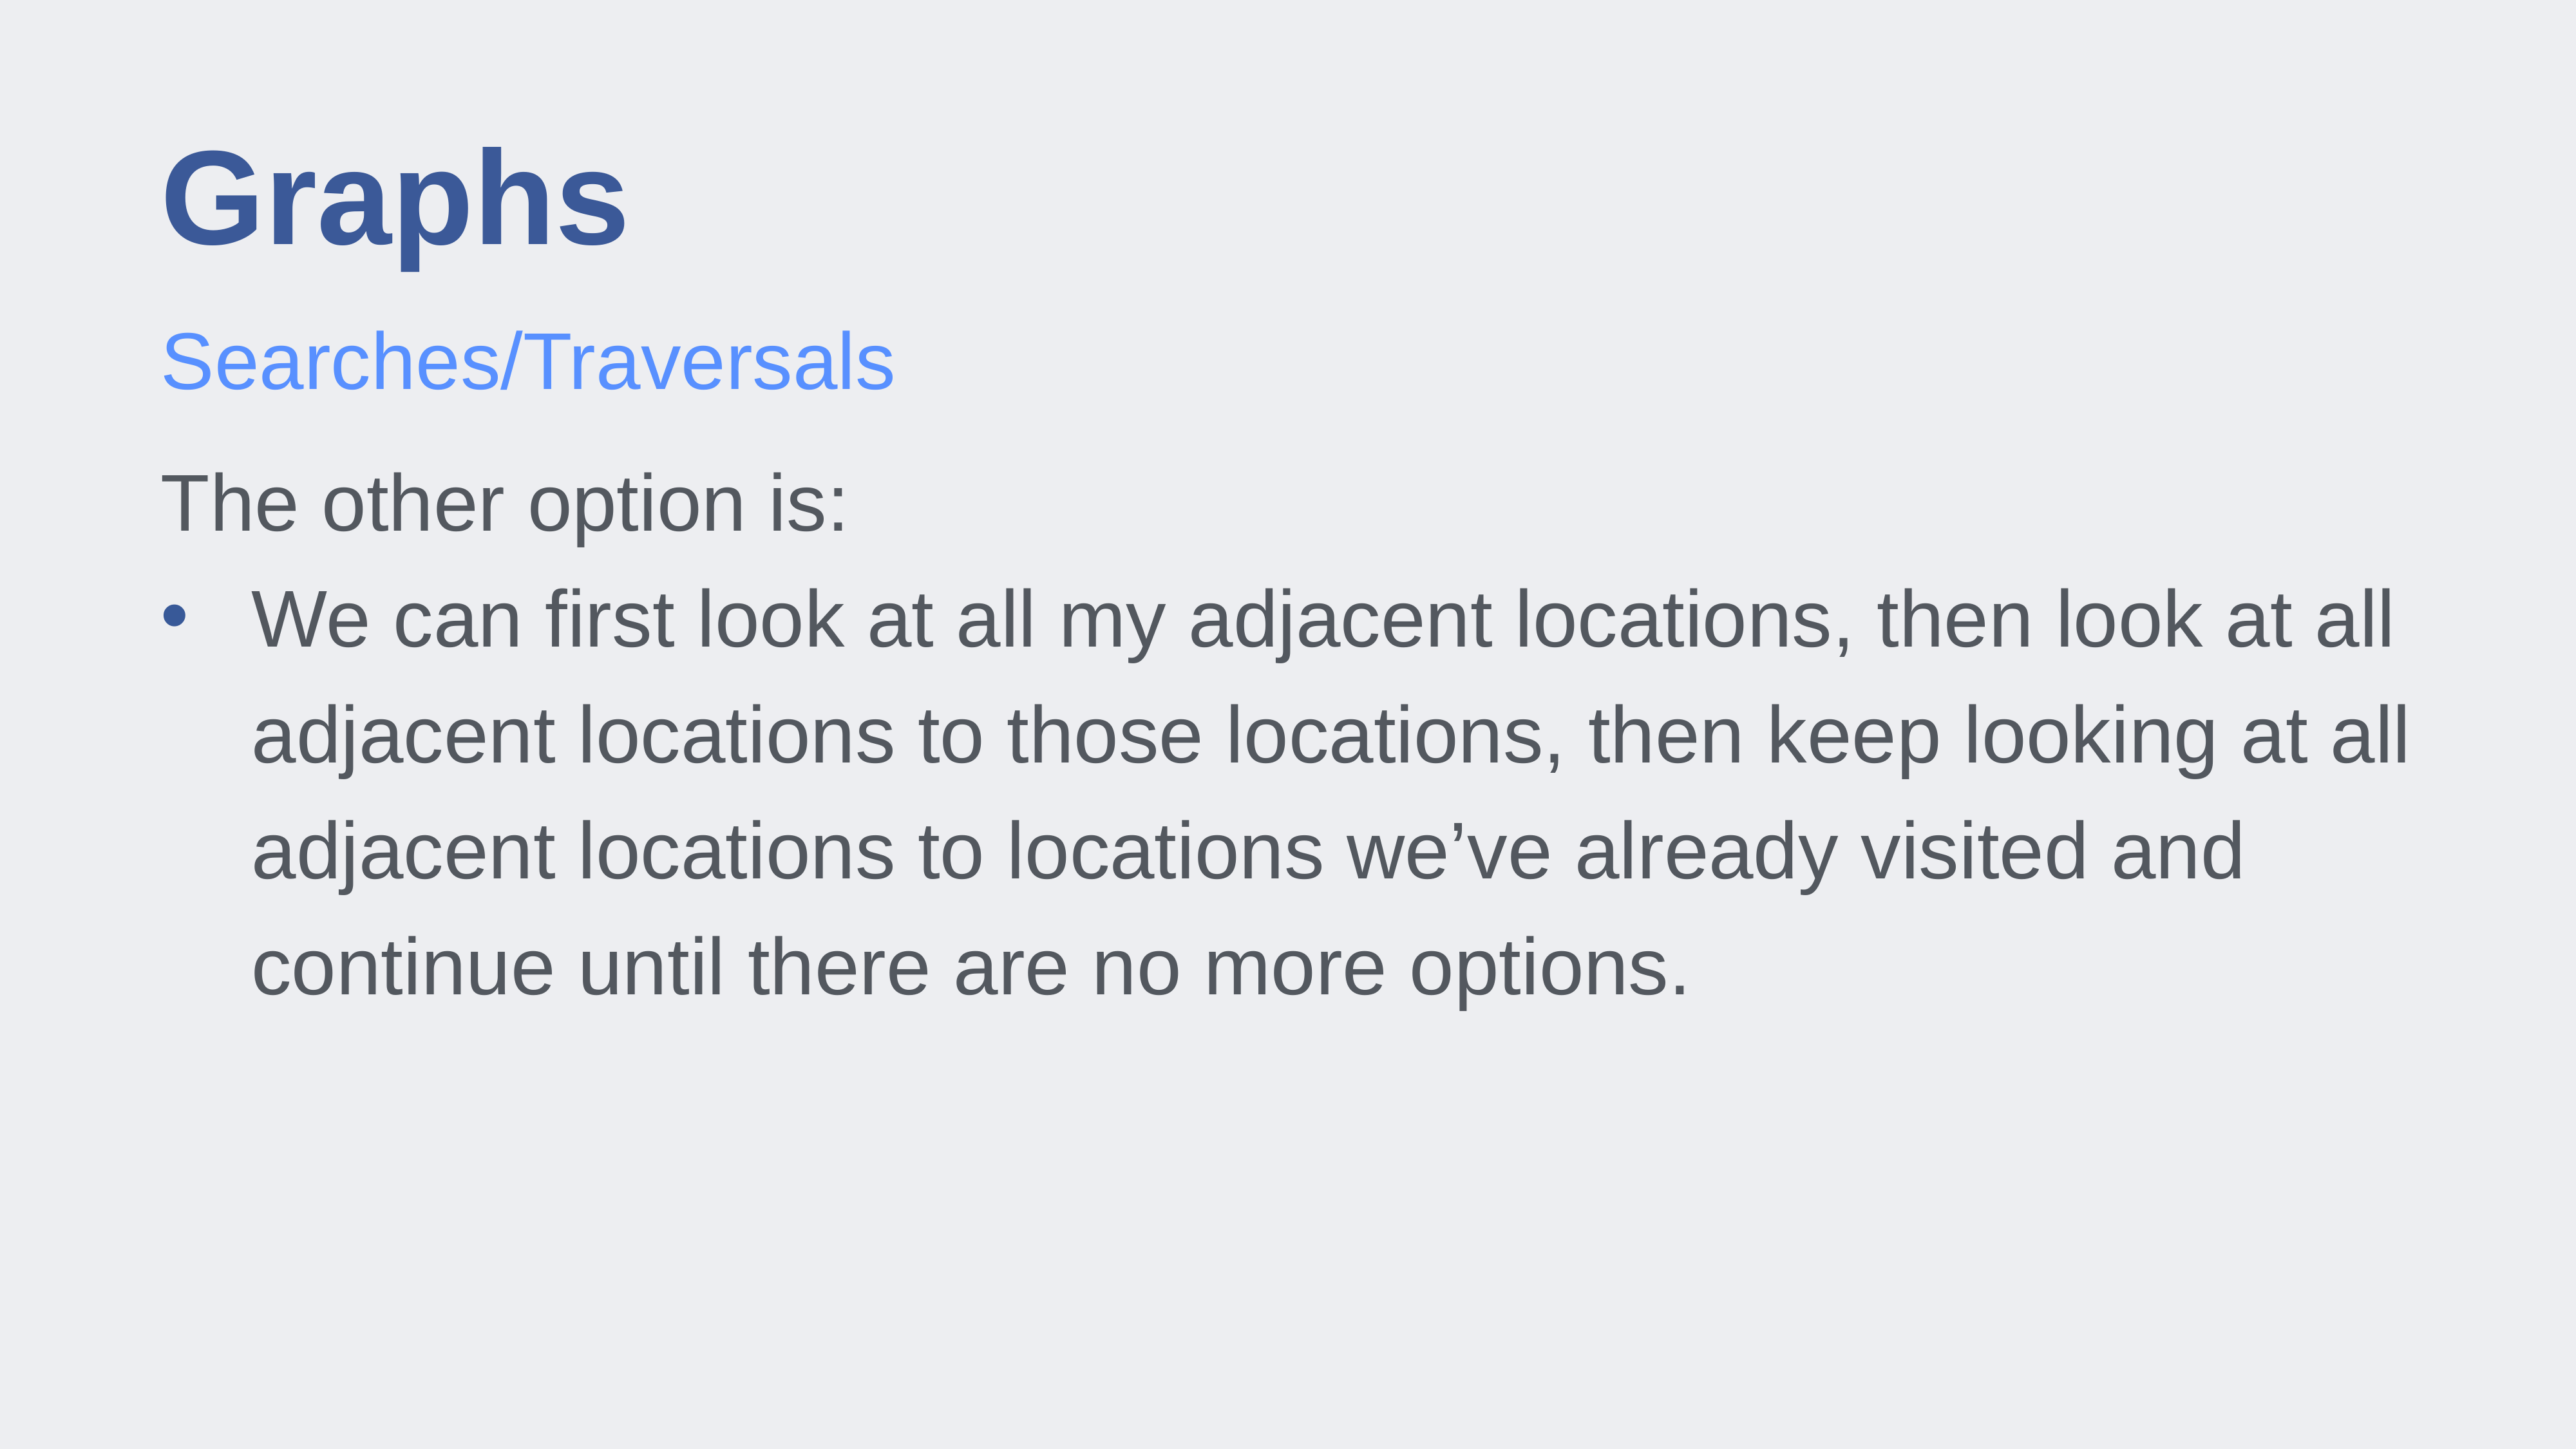

# Graphs
Searches/Traversals
The other option is:
We can first look at all my adjacent locations, then look at all adjacent locations to those locations, then keep looking at all adjacent locations to locations we’ve already visited and continue until there are no more options.